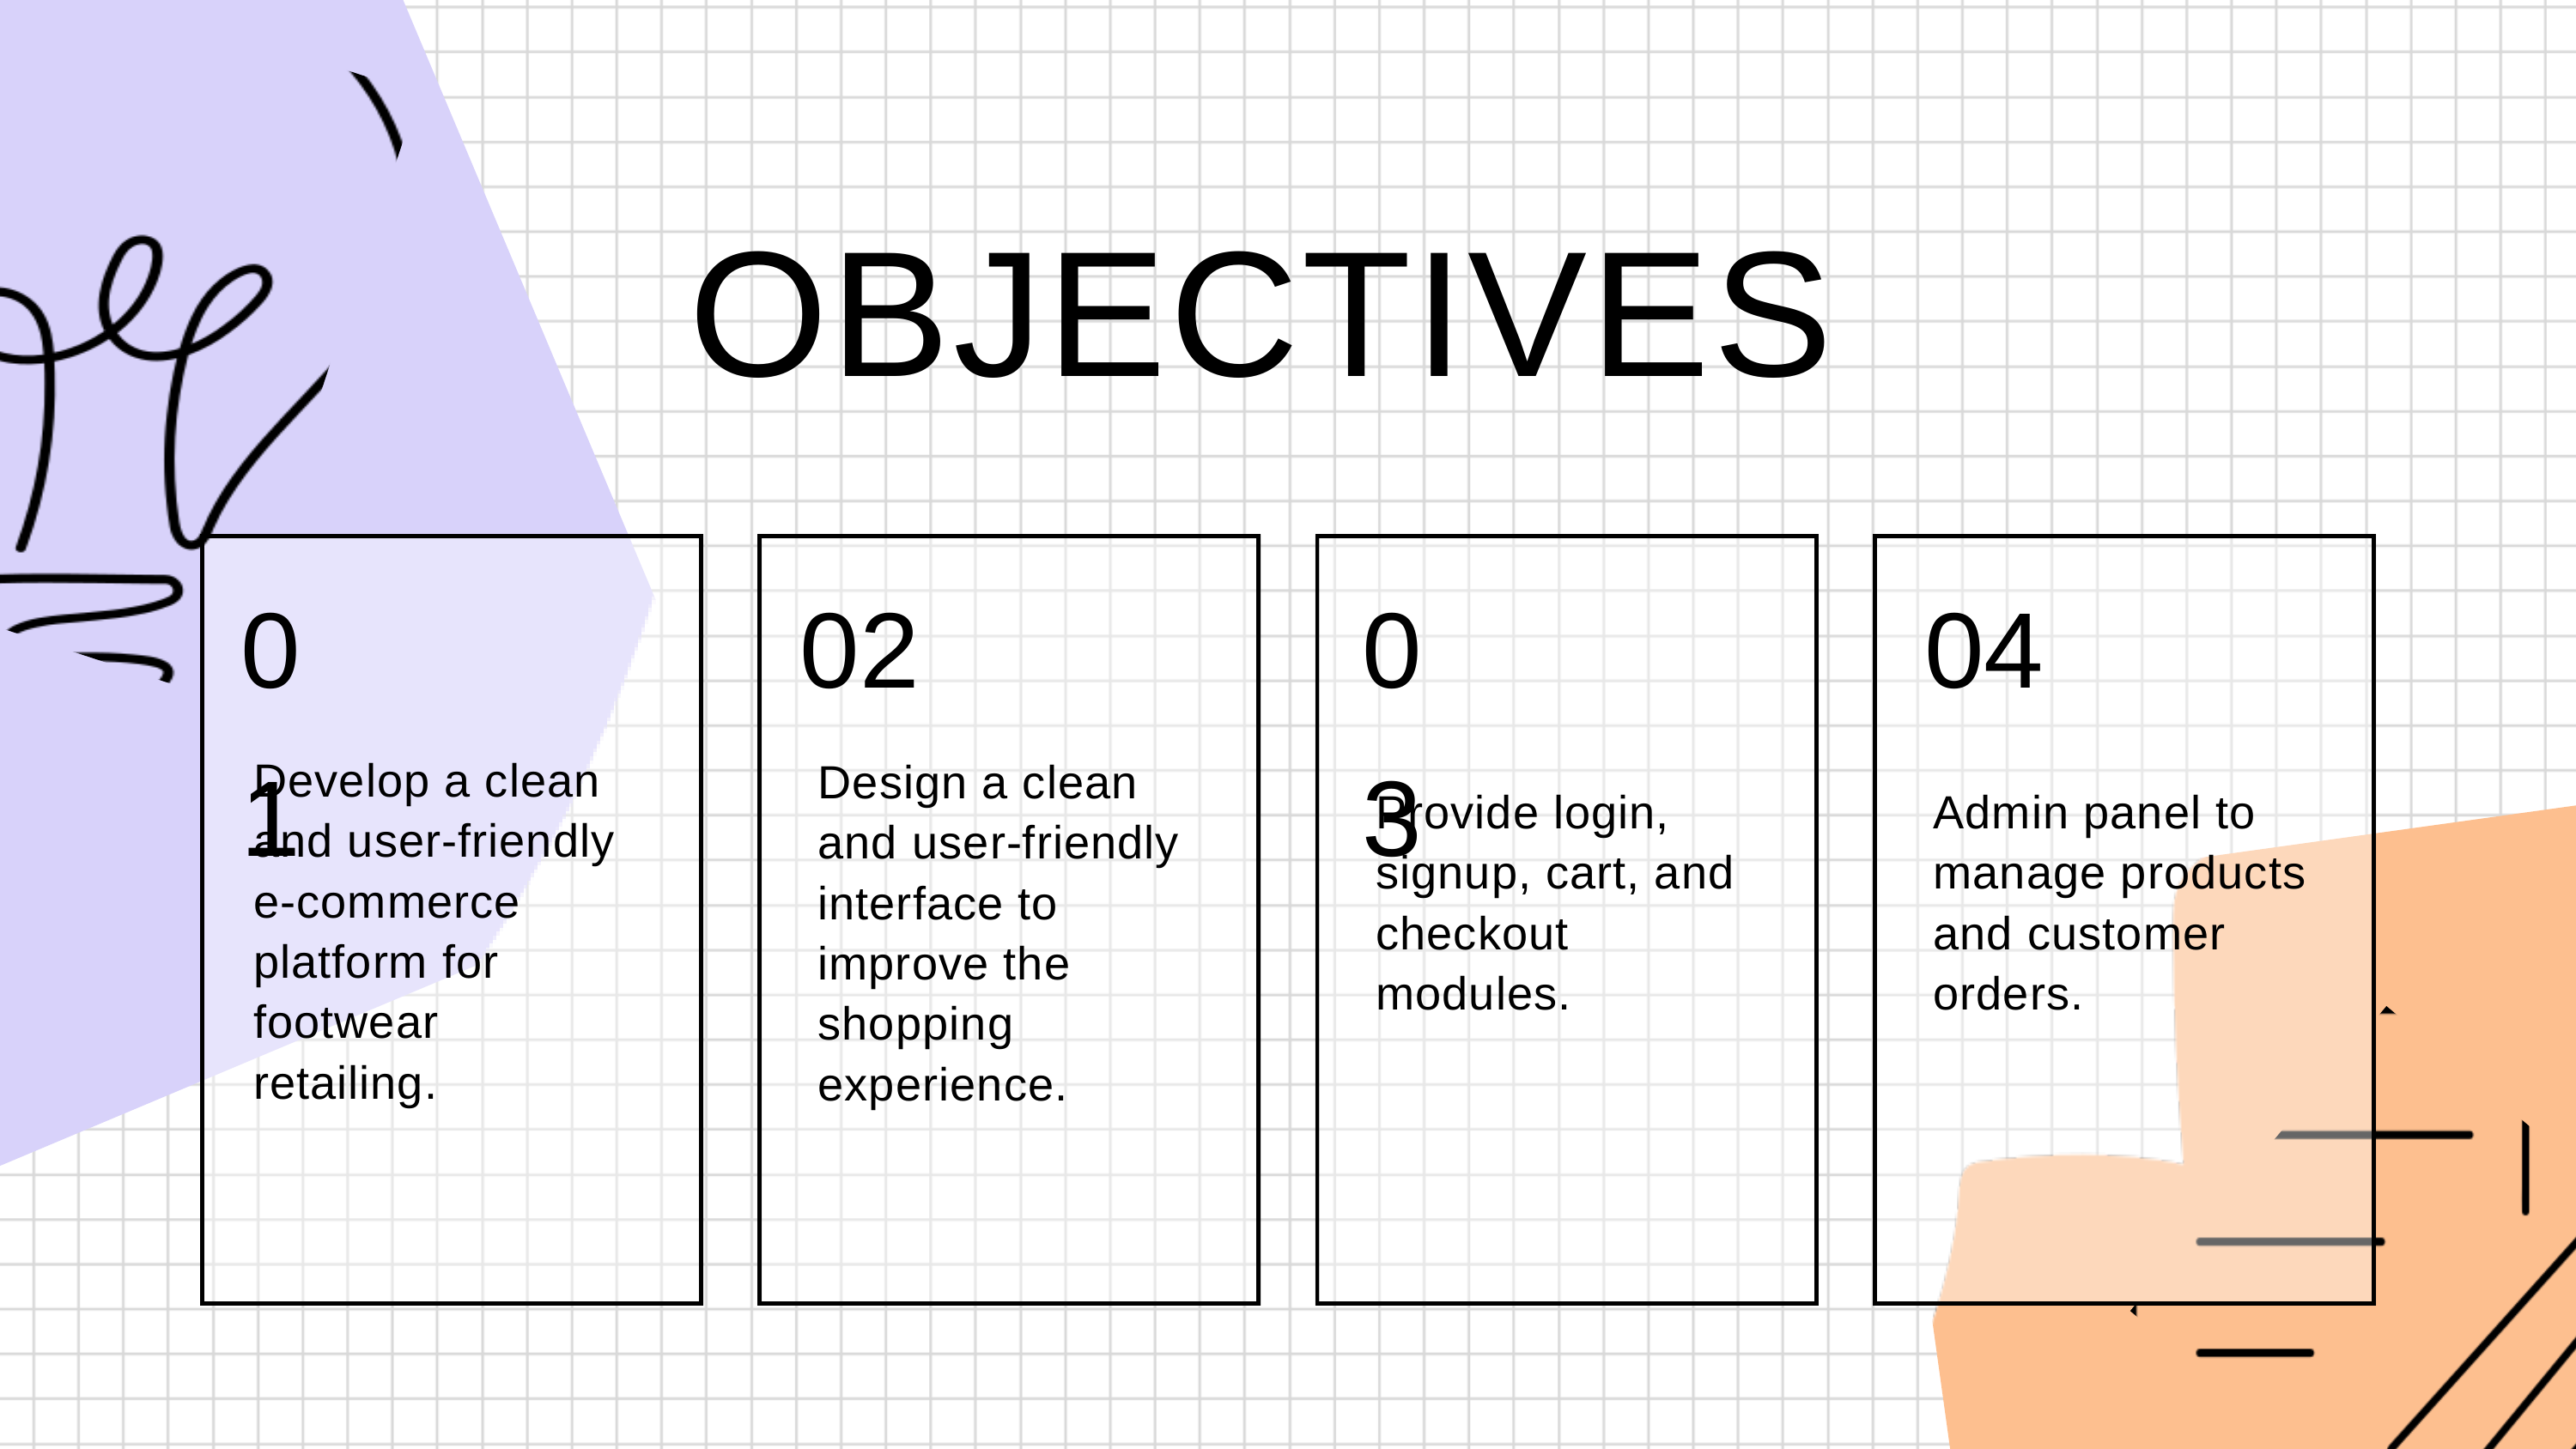

OBJECTIVES

01
02
03
04
Develop a clean and user-friendly e-commerce platform for footwear retailing.
Design a clean and user-friendly interface to improve the shopping experience.
Provide login, signup, cart, and checkout modules.

Admin panel to manage products and customer orders.